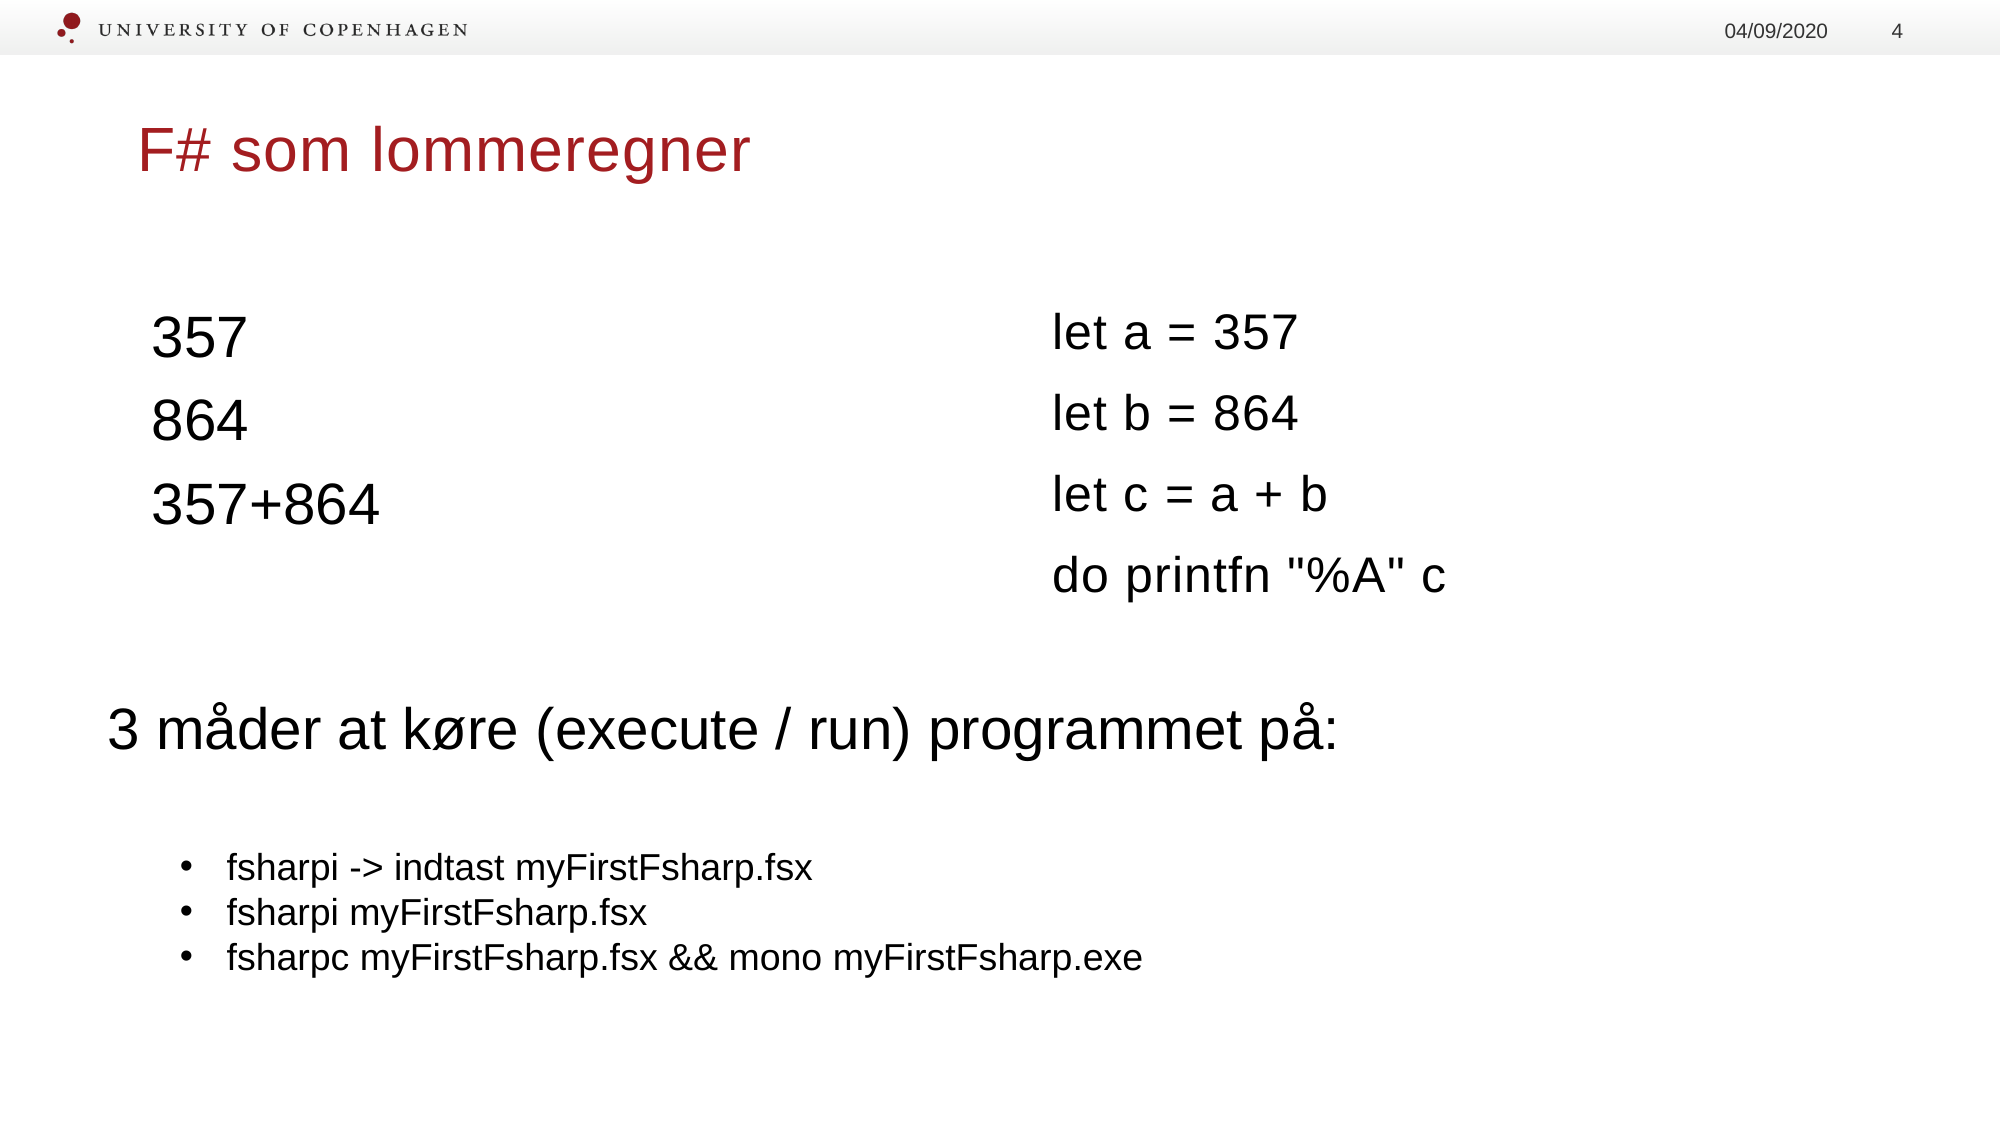

04/09/2020
4
F# som lommeregner
357
864
357+864
let a = 357
let b = 864
let c = a + b
do printfn "%A" c
3 måder at køre (execute / run) programmet på:
fsharpi -> indtast myFirstFsharp.fsx
fsharpi myFirstFsharp.fsx
fsharpc myFirstFsharp.fsx && mono myFirstFsharp.exe